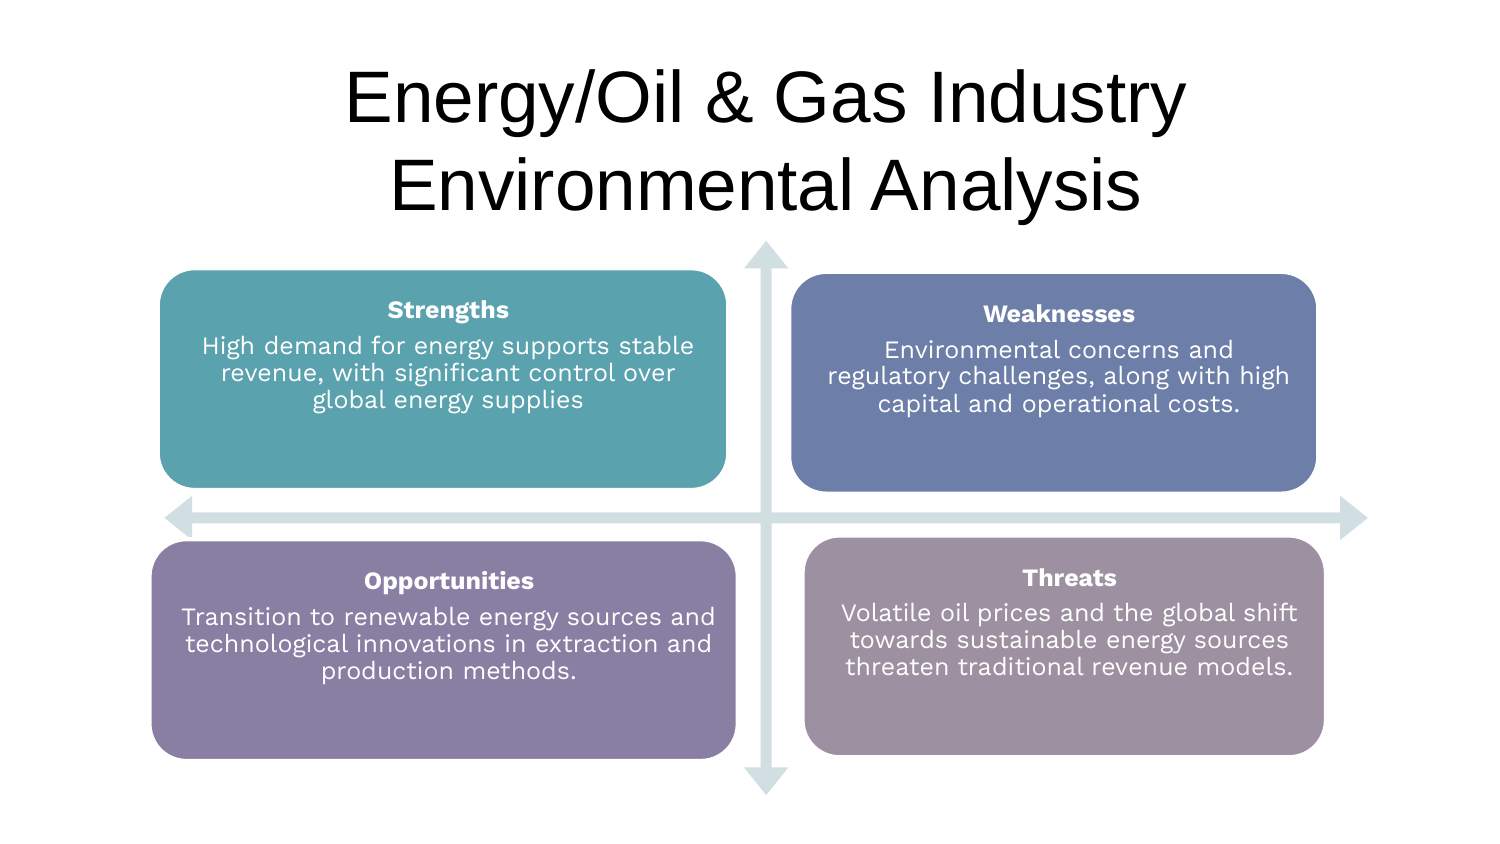

Energy/Oil & Gas Industry Environmental Analysis
Strengths
High demand for energy supports stable revenue, with significant control over global energy supplies
Weaknesses
Environmental concerns and regulatory challenges, along with high capital and operational costs.
Opportunities
Transition to renewable energy sources and technological innovations in extraction and production methods.
Threats
Volatile oil prices and the global shift towards sustainable energy sources threaten traditional revenue models.